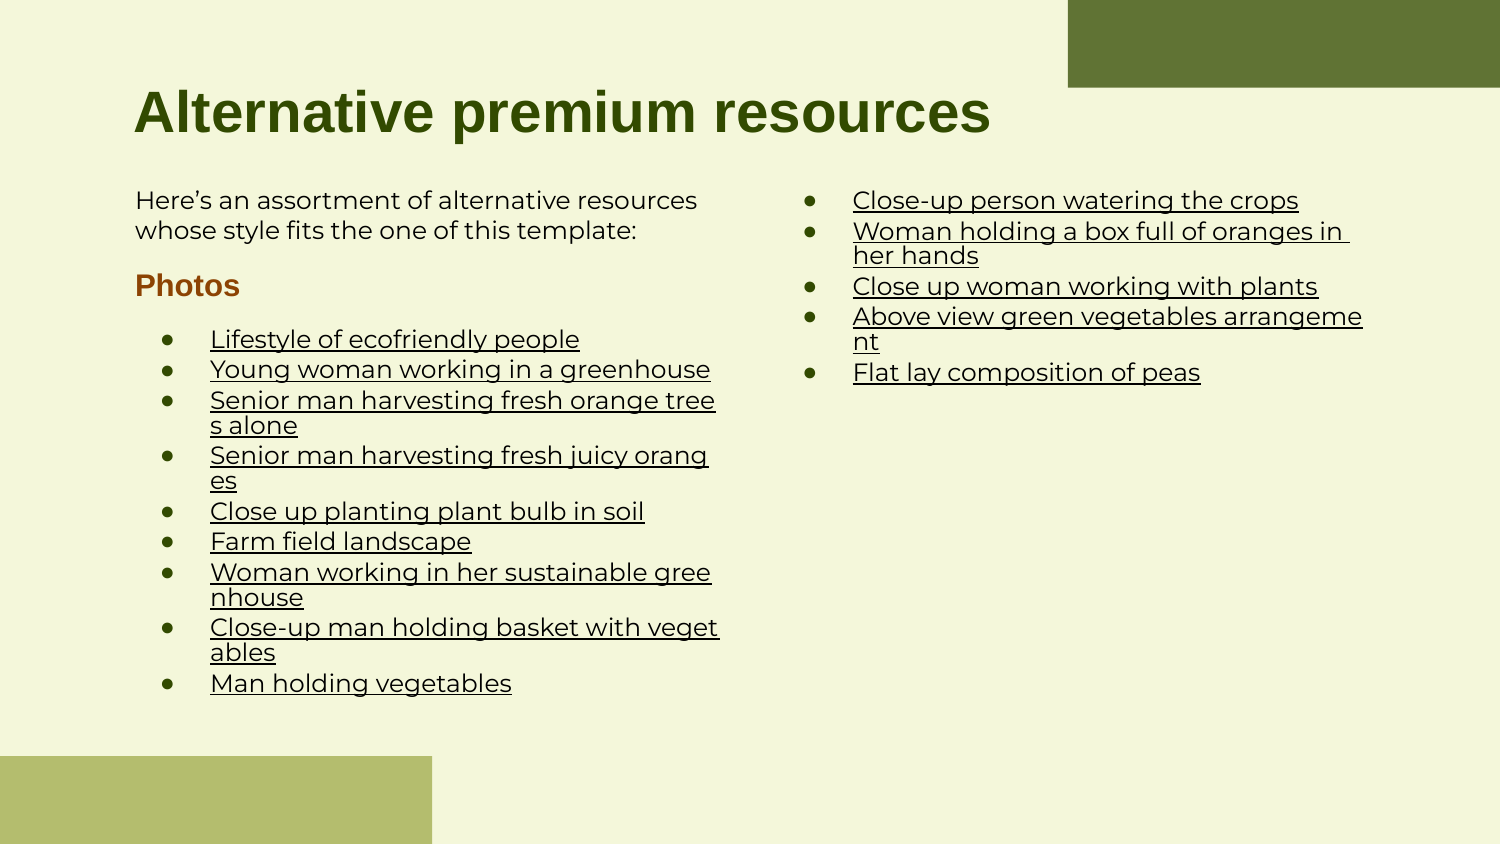

# Alternative premium resources
Here’s an assortment of alternative resources whose style fits the one of this template:
Photos
Lifestyle of ecofriendly people
Young woman working in a greenhouse
Senior man harvesting fresh orange trees alone
Senior man harvesting fresh juicy oranges
Close up planting plant bulb in soil
Farm field landscape
Woman working in her sustainable greenhouse
Close-up man holding basket with vegetables
Man holding vegetables
Close-up person watering the crops
Woman holding a box full of oranges in her hands
Close up woman working with plants
Above view green vegetables arrangement
Flat lay composition of peas